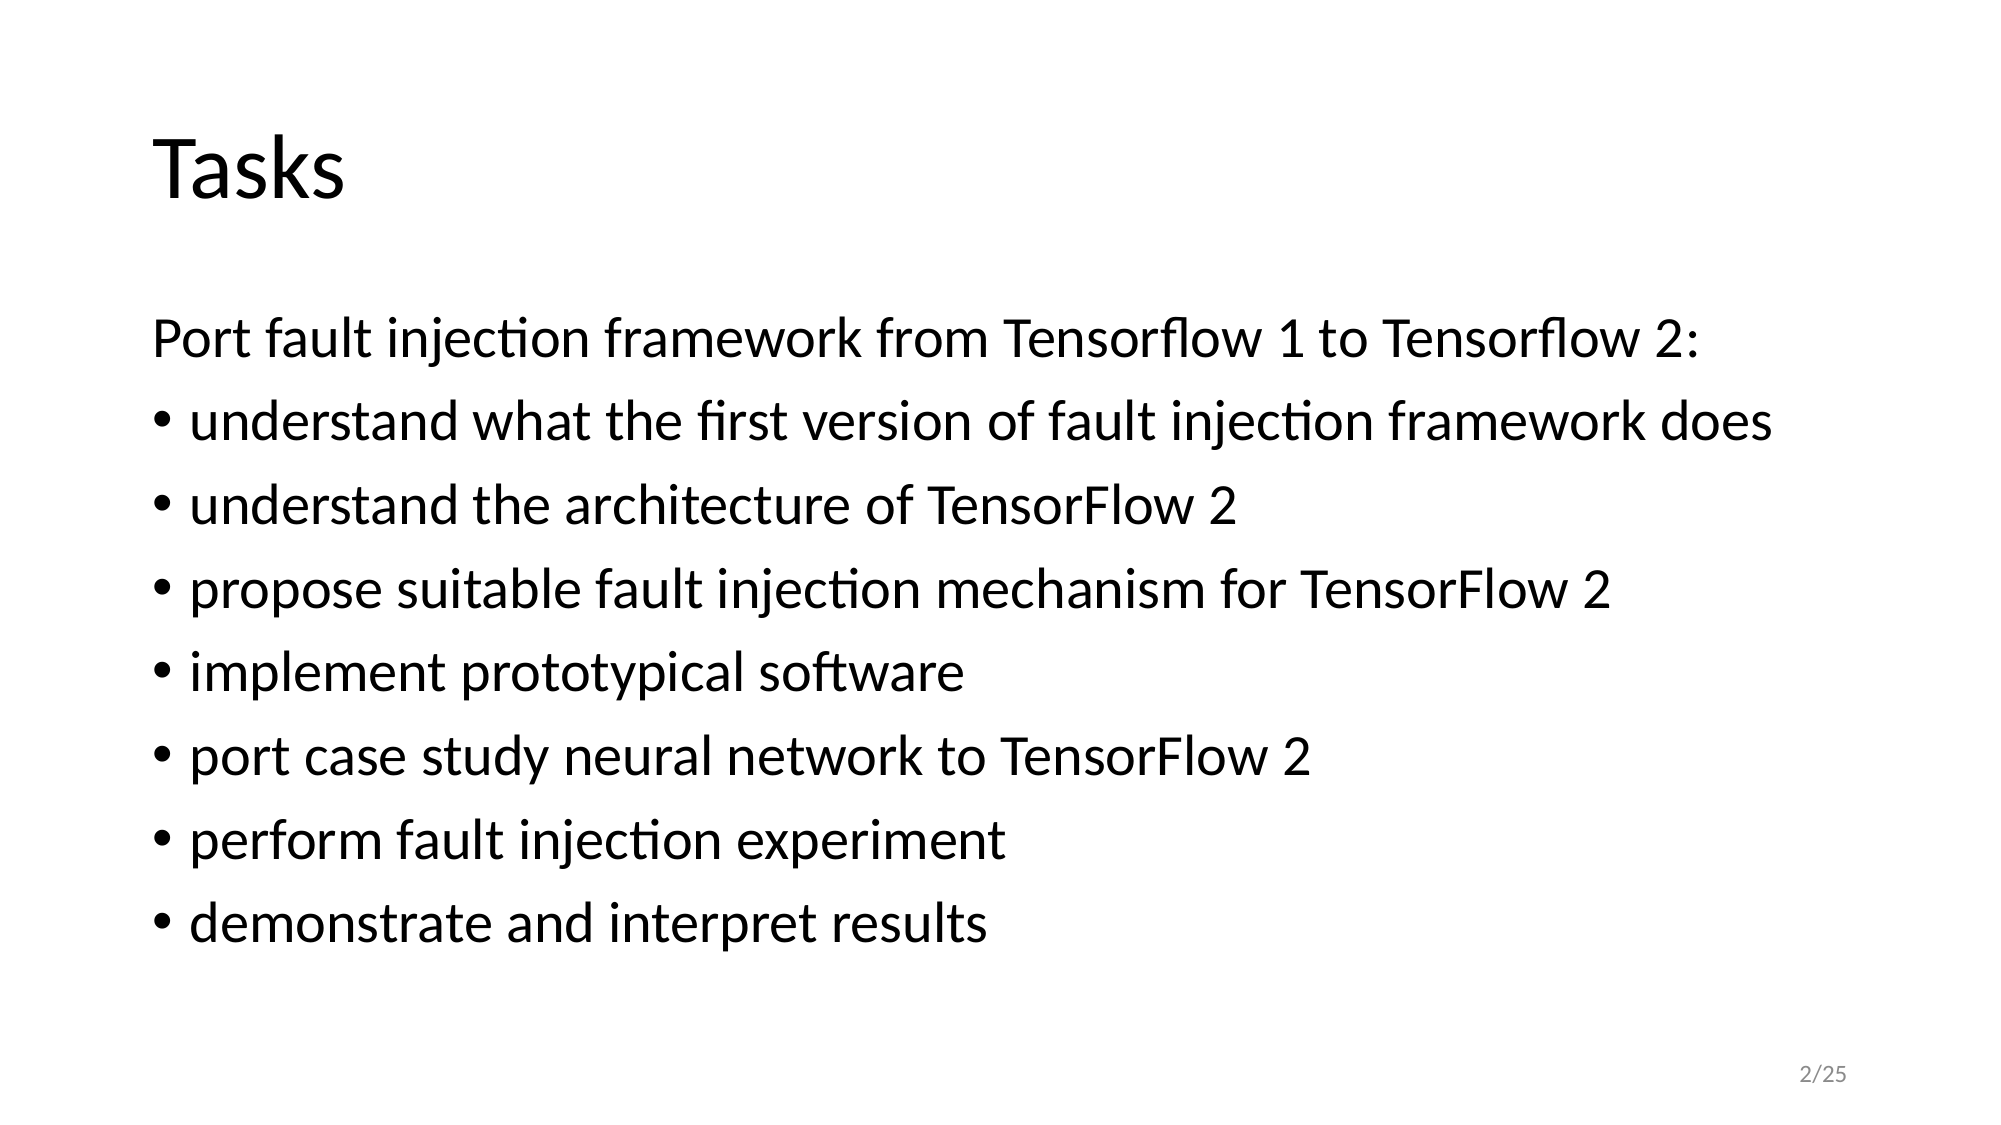

# Tasks
Port fault injection framework from Tensorflow 1 to Tensorflow 2:
understand what the first version of fault injection framework does
understand the architecture of TensorFlow 2
propose suitable fault injection mechanism for TensorFlow 2
implement prototypical software
port case study neural network to TensorFlow 2
perform fault injection experiment
demonstrate and interpret results

2/25